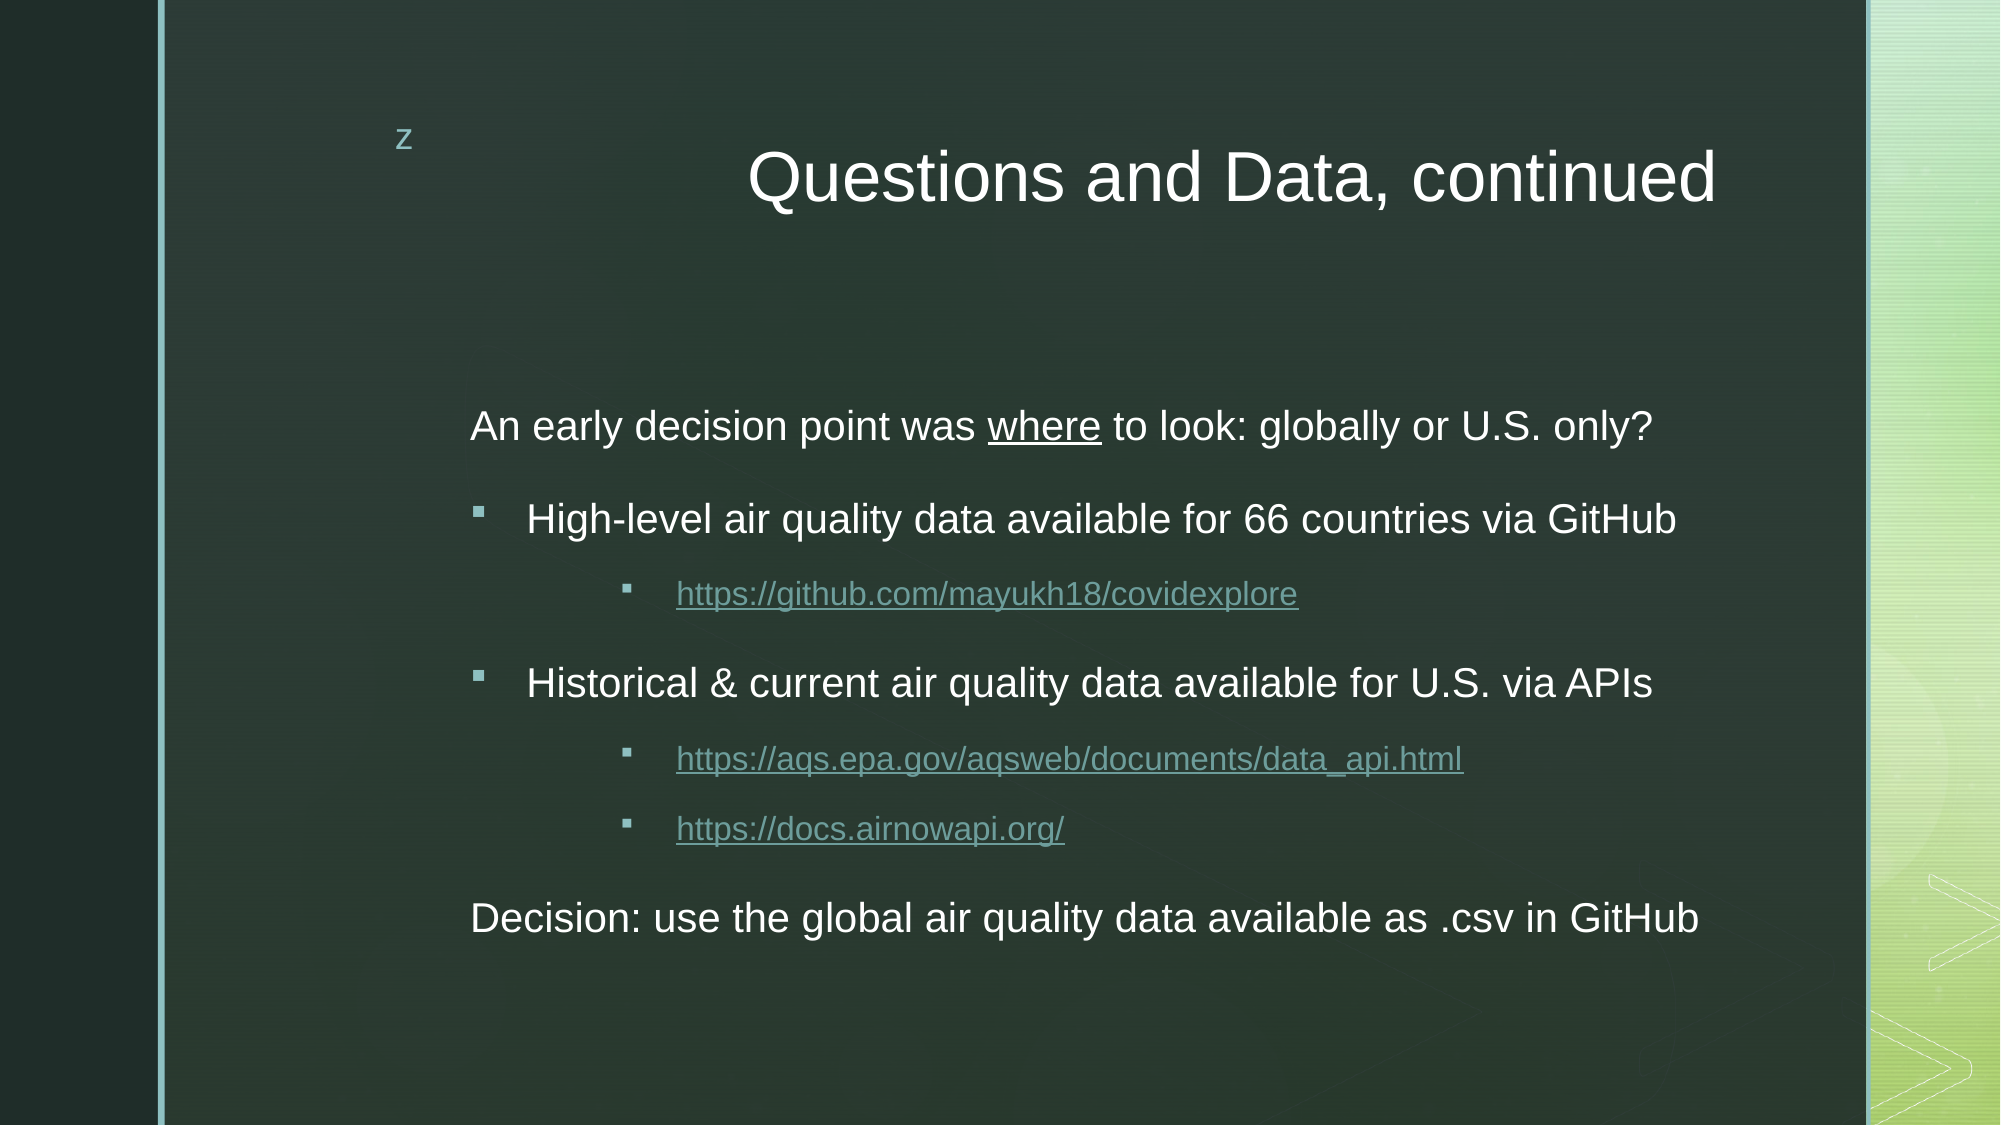

# Questions and Data, continued
An early decision point was where to look: globally or U.S. only?
High-level air quality data available for 66 countries via GitHub
https://github.com/mayukh18/covidexplore
Historical & current air quality data available for U.S. via APIs
https://aqs.epa.gov/aqsweb/documents/data_api.html
https://docs.airnowapi.org/
Decision: use the global air quality data available as .csv in GitHub